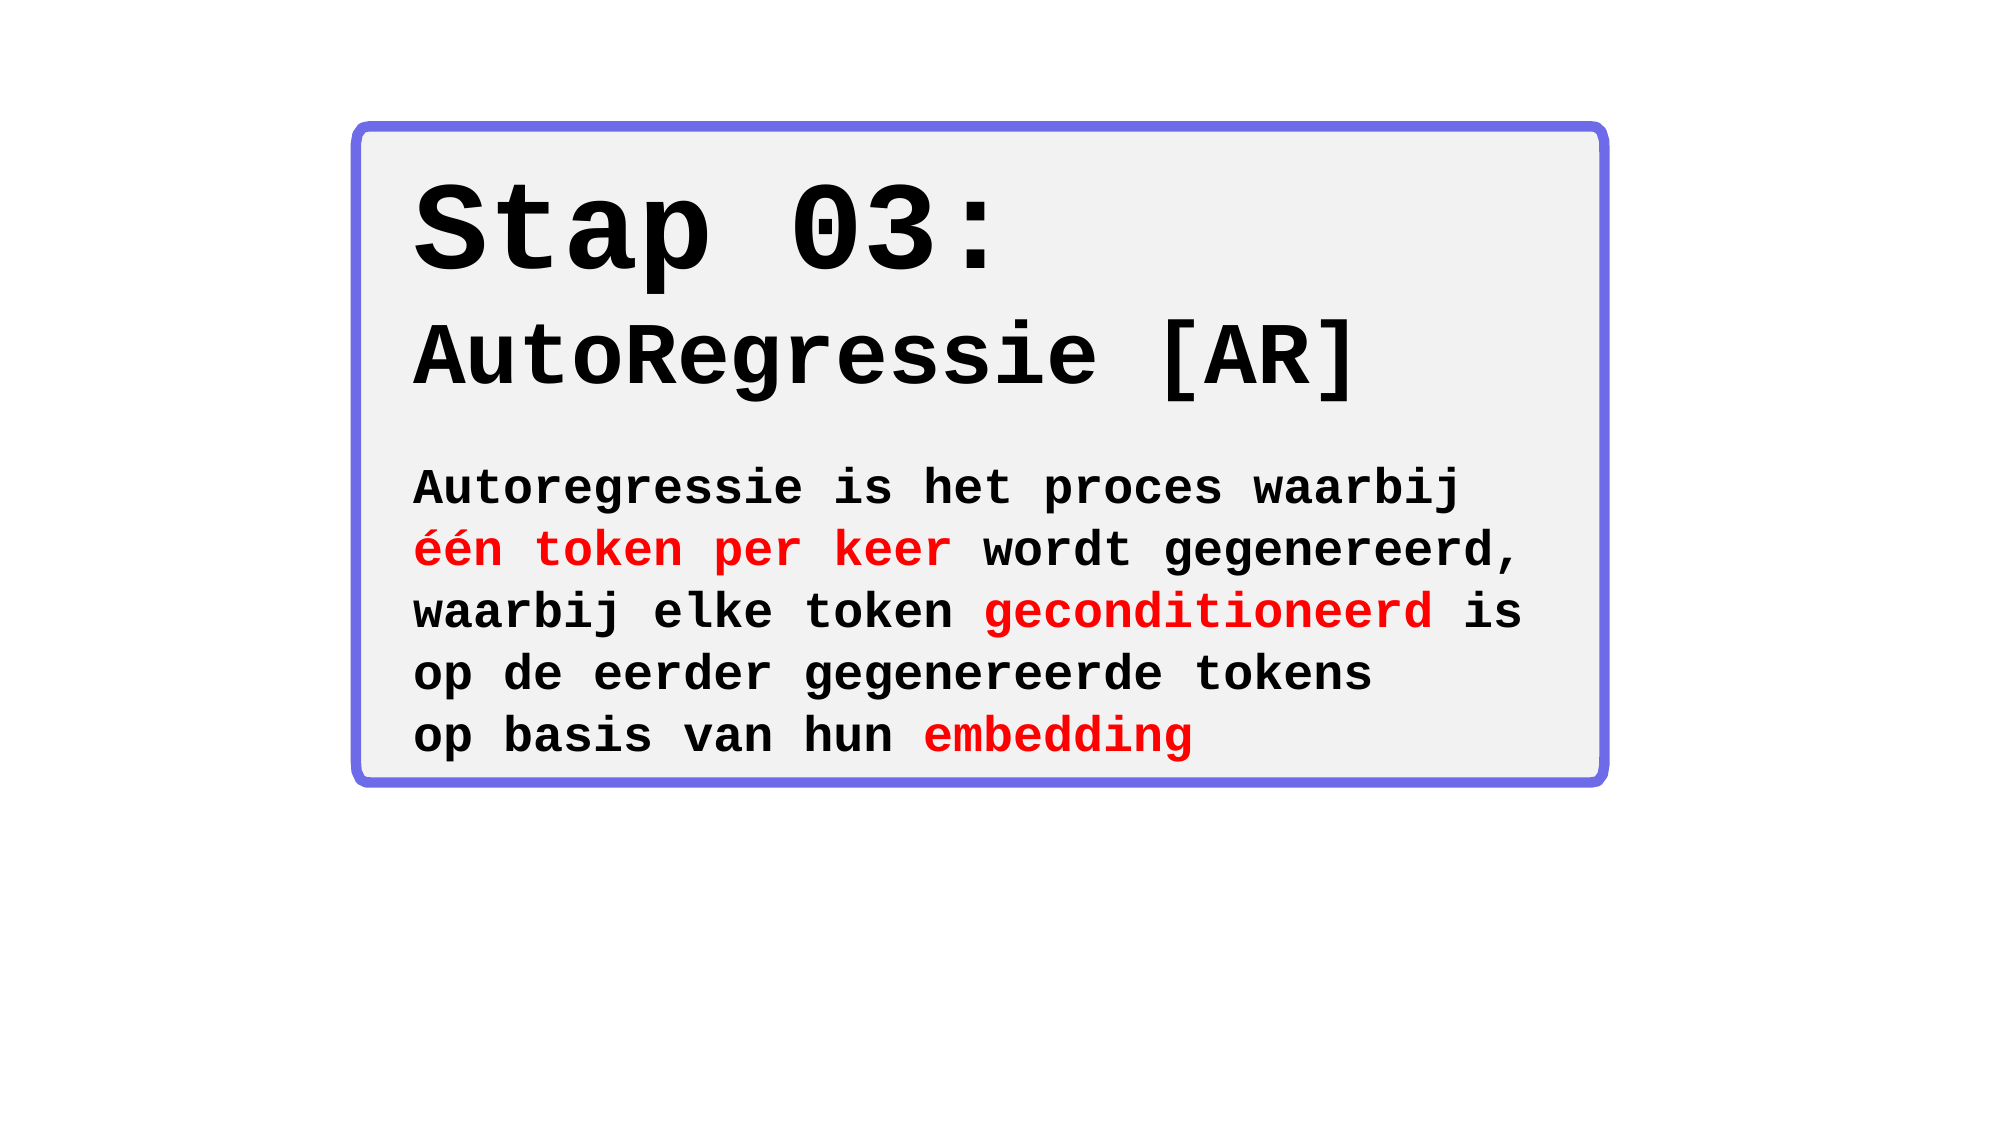

Stap 03:
AutoRegressie [AR]

Autoregressie is het proces waarbij
één token per keer wordt gegenereerd,
waarbij elke token geconditioneerd is
op de eerder gegenereerde tokens
op basis van hun embedding